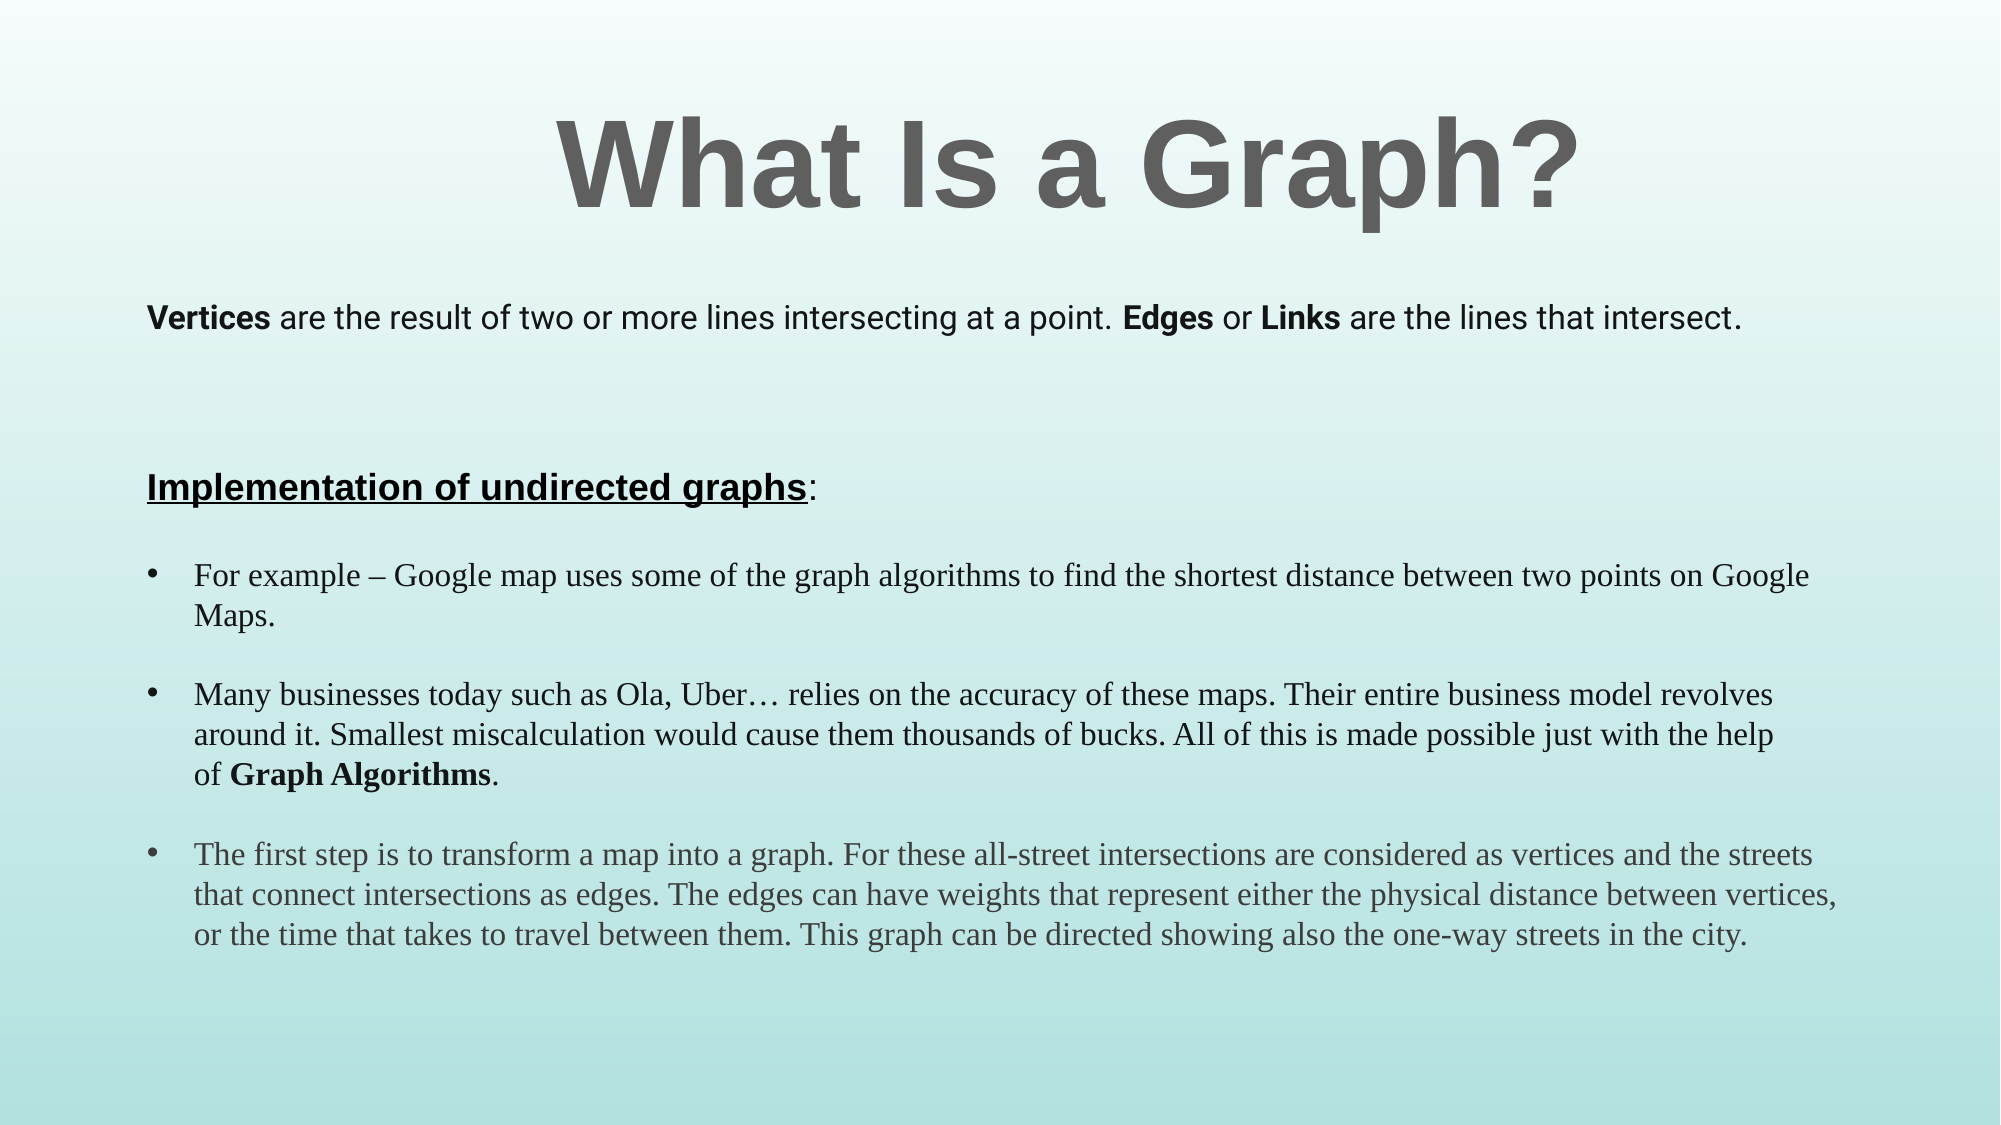

What Is a Graph?
Vertices are the result of two or more lines intersecting at a point. Edges or Links are the lines that intersect.
Implementation of undirected graphs:

For example – Google map uses some of the graph algorithms to find the shortest distance between two points on Google Maps.

Many businesses today such as Ola, Uber… relies on the accuracy of these maps. Their entire business model revolves around it. Smallest miscalculation would cause them thousands of bucks. All of this is made possible just with the help of Graph Algorithms.

The first step is to transform a map into a graph. For these all-street intersections are considered as vertices and the streets that connect intersections as edges. The edges can have weights that represent either the physical distance between vertices, or the time that takes to travel between them. This graph can be directed showing also the one-way streets in the city.